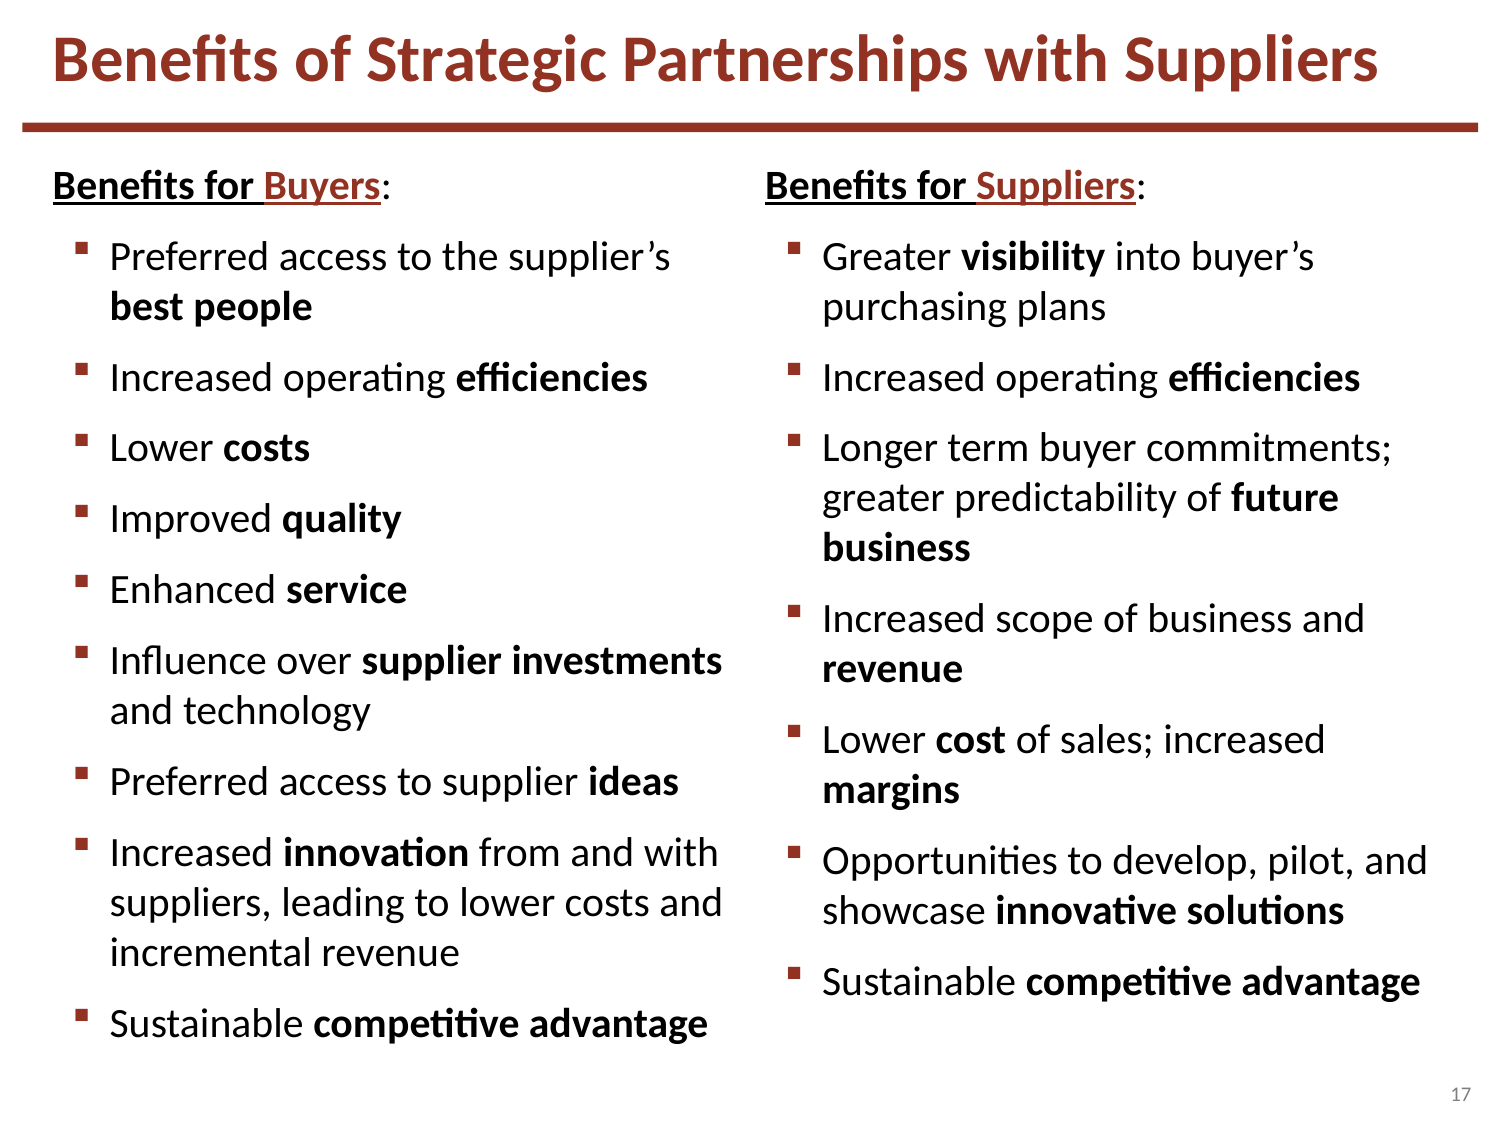

Benefits of Strategic Partnerships with Suppliers
Benefits for Buyers:
Preferred access to the supplier’s best people
Increased operating efficiencies
Lower costs
Improved quality
Enhanced service
Influence over supplier investments and technology
Preferred access to supplier ideas
Increased innovation from and with suppliers, leading to lower costs and incremental revenue
Sustainable competitive advantage

Benefits for Suppliers:
Greater visibility into buyer’s purchasing plans
Increased operating efficiencies
Longer term buyer commitments; greater predictability of future business
Increased scope of business and revenue
Lower cost of sales; increased margins
Opportunities to develop, pilot, and showcase innovative solutions
Sustainable competitive advantage
17